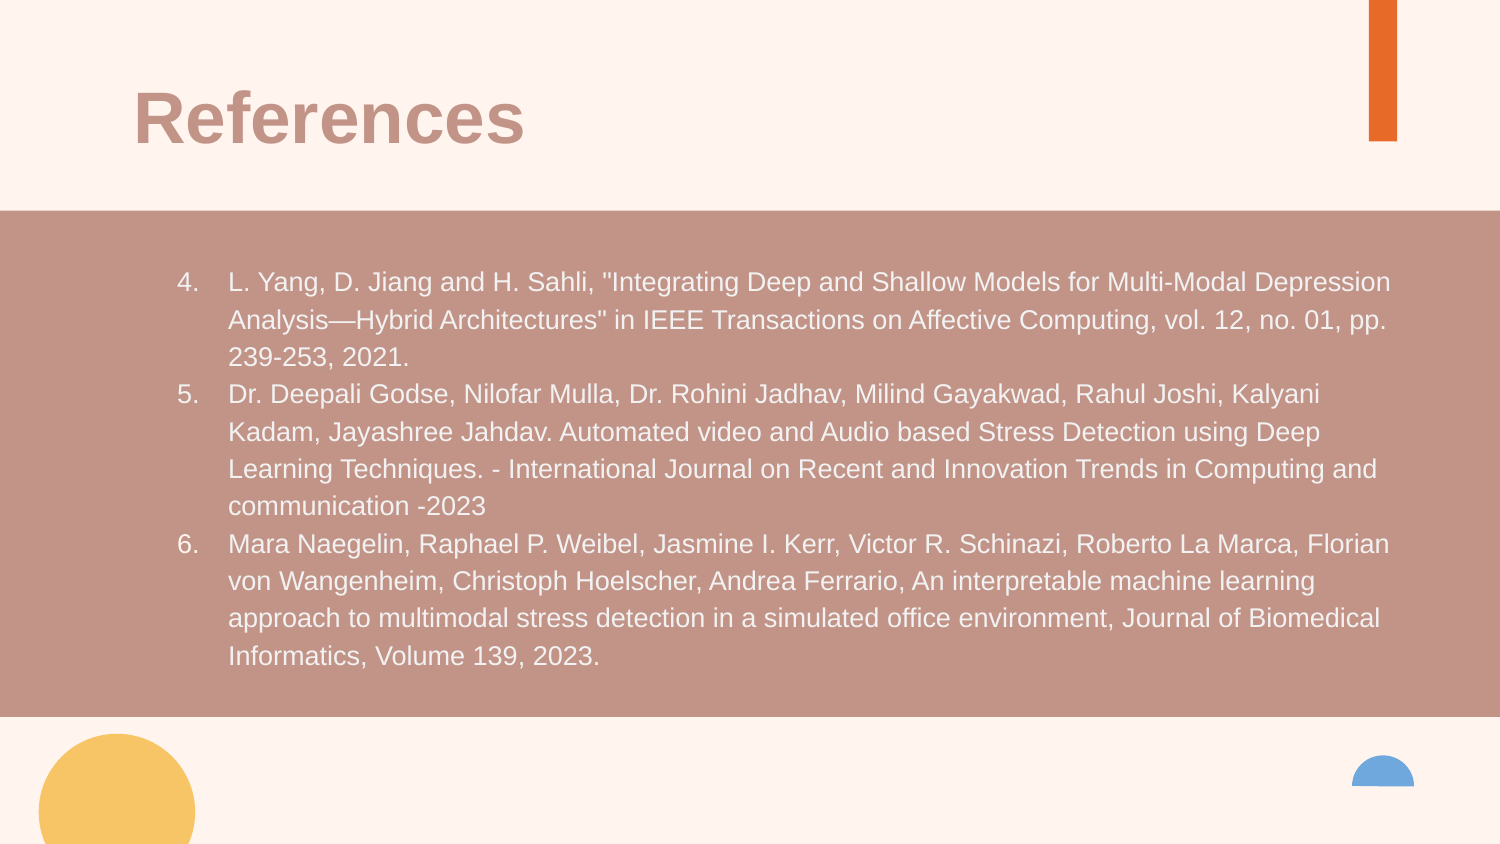

# References

L. Yang, D. Jiang and H. Sahli, "Integrating Deep and Shallow Models for Multi-Modal Depression Analysis—Hybrid Architectures" in IEEE Transactions on Affective Computing, vol. 12, no. 01, pp. 239-253, 2021.
Dr. Deepali Godse, Nilofar Mulla, Dr. Rohini Jadhav, Milind Gayakwad, Rahul Joshi, Kalyani Kadam, Jayashree Jahdav. Automated video and Audio based Stress Detection using Deep Learning Techniques. - International Journal on Recent and Innovation Trends in Computing and communication -2023
Mara Naegelin, Raphael P. Weibel, Jasmine I. Kerr, Victor R. Schinazi, Roberto La Marca, Florian von Wangenheim, Christoph Hoelscher, Andrea Ferrario, An interpretable machine learning approach to multimodal stress detection in a simulated office environment, Journal of Biomedical Informatics, Volume 139, 2023.